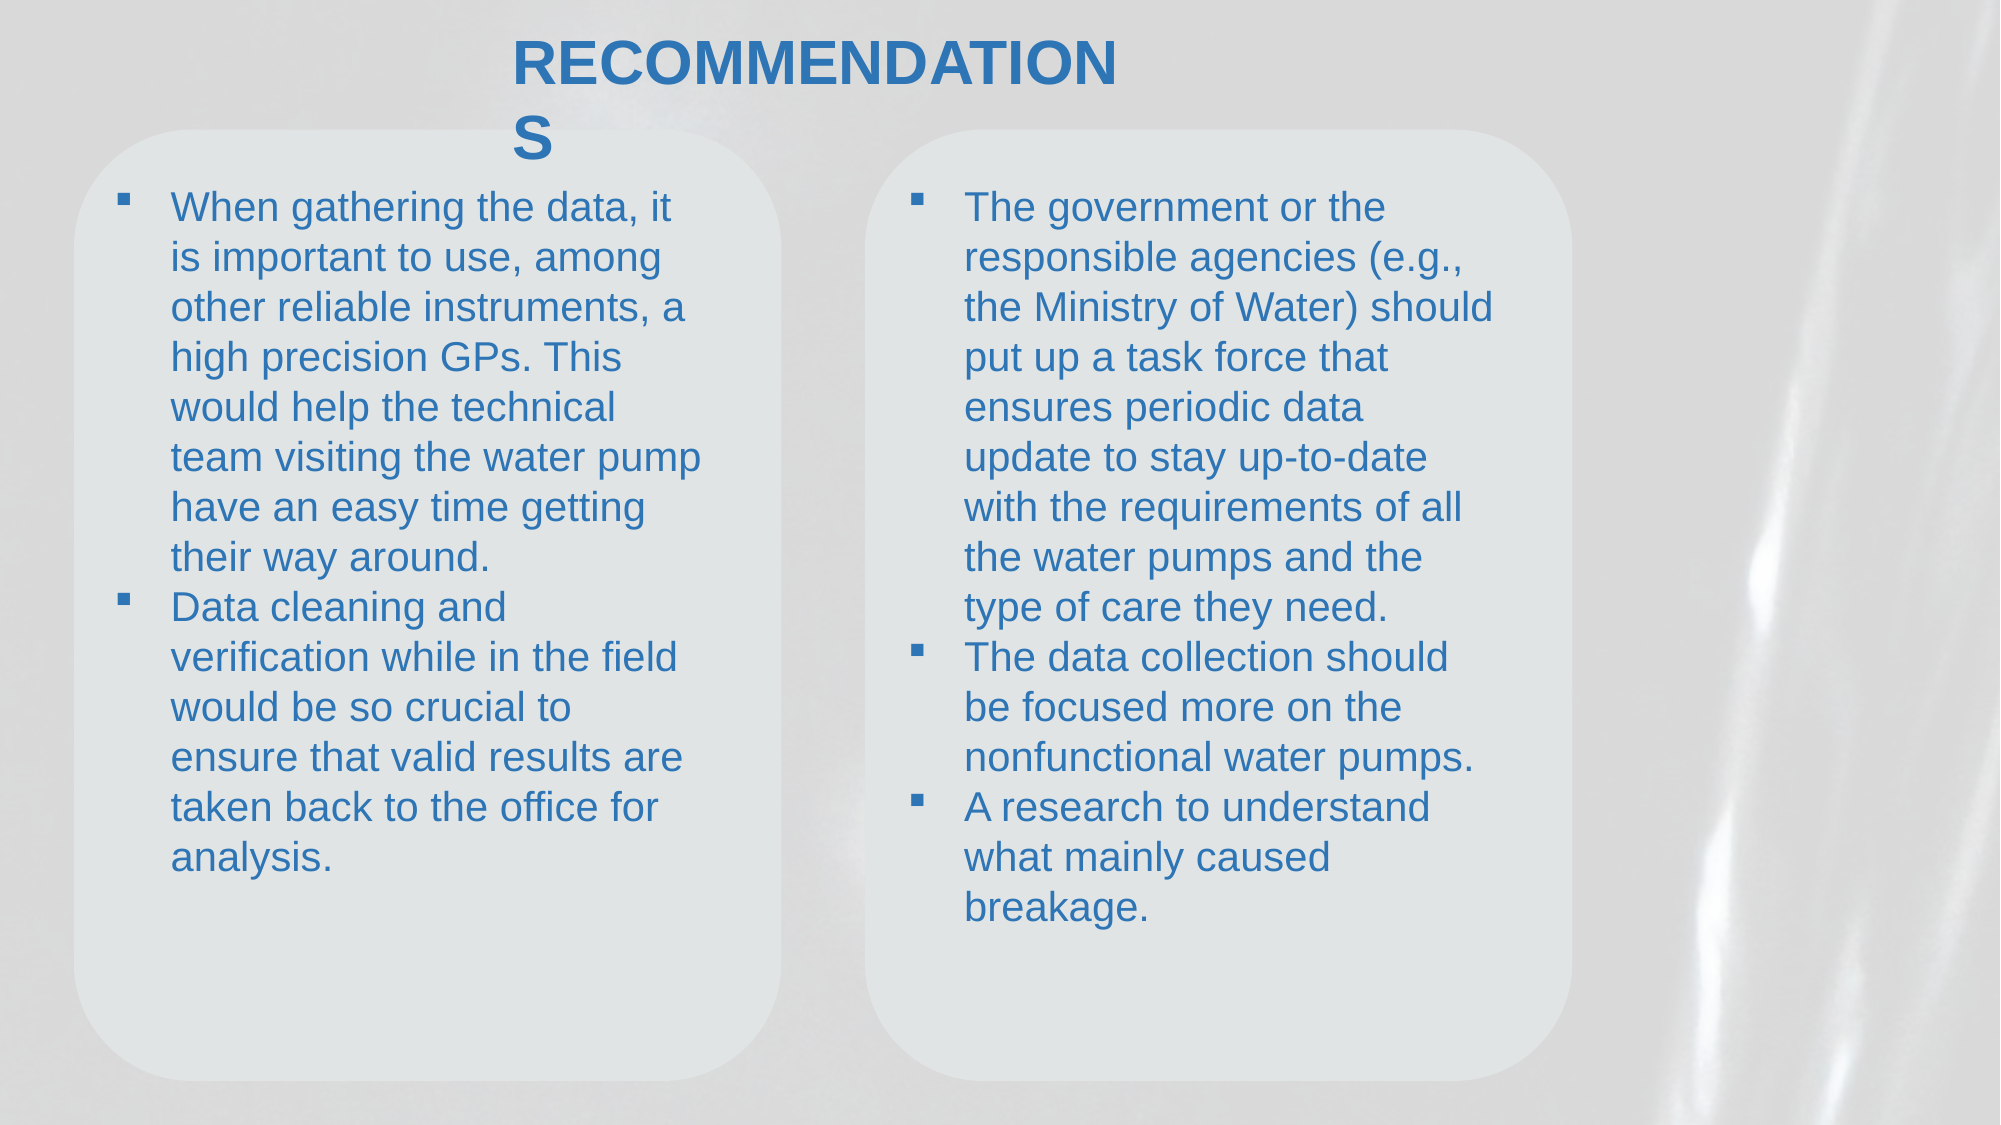

RECOMMENDATIONS

When gathering the data, it is important to use, among other reliable instruments, a high precision GPs. This would help the technical team visiting the water pump have an easy time getting their way around.
Data cleaning and verification while in the field would be so crucial to ensure that valid results are taken back to the office for analysis.
The government or the responsible agencies (e.g., the Ministry of Water) should put up a task force that ensures periodic data update to stay up-to-date with the requirements of all the water pumps and the type of care they need.
The data collection should be focused more on the nonfunctional water pumps.
A research to understand what mainly caused breakage.